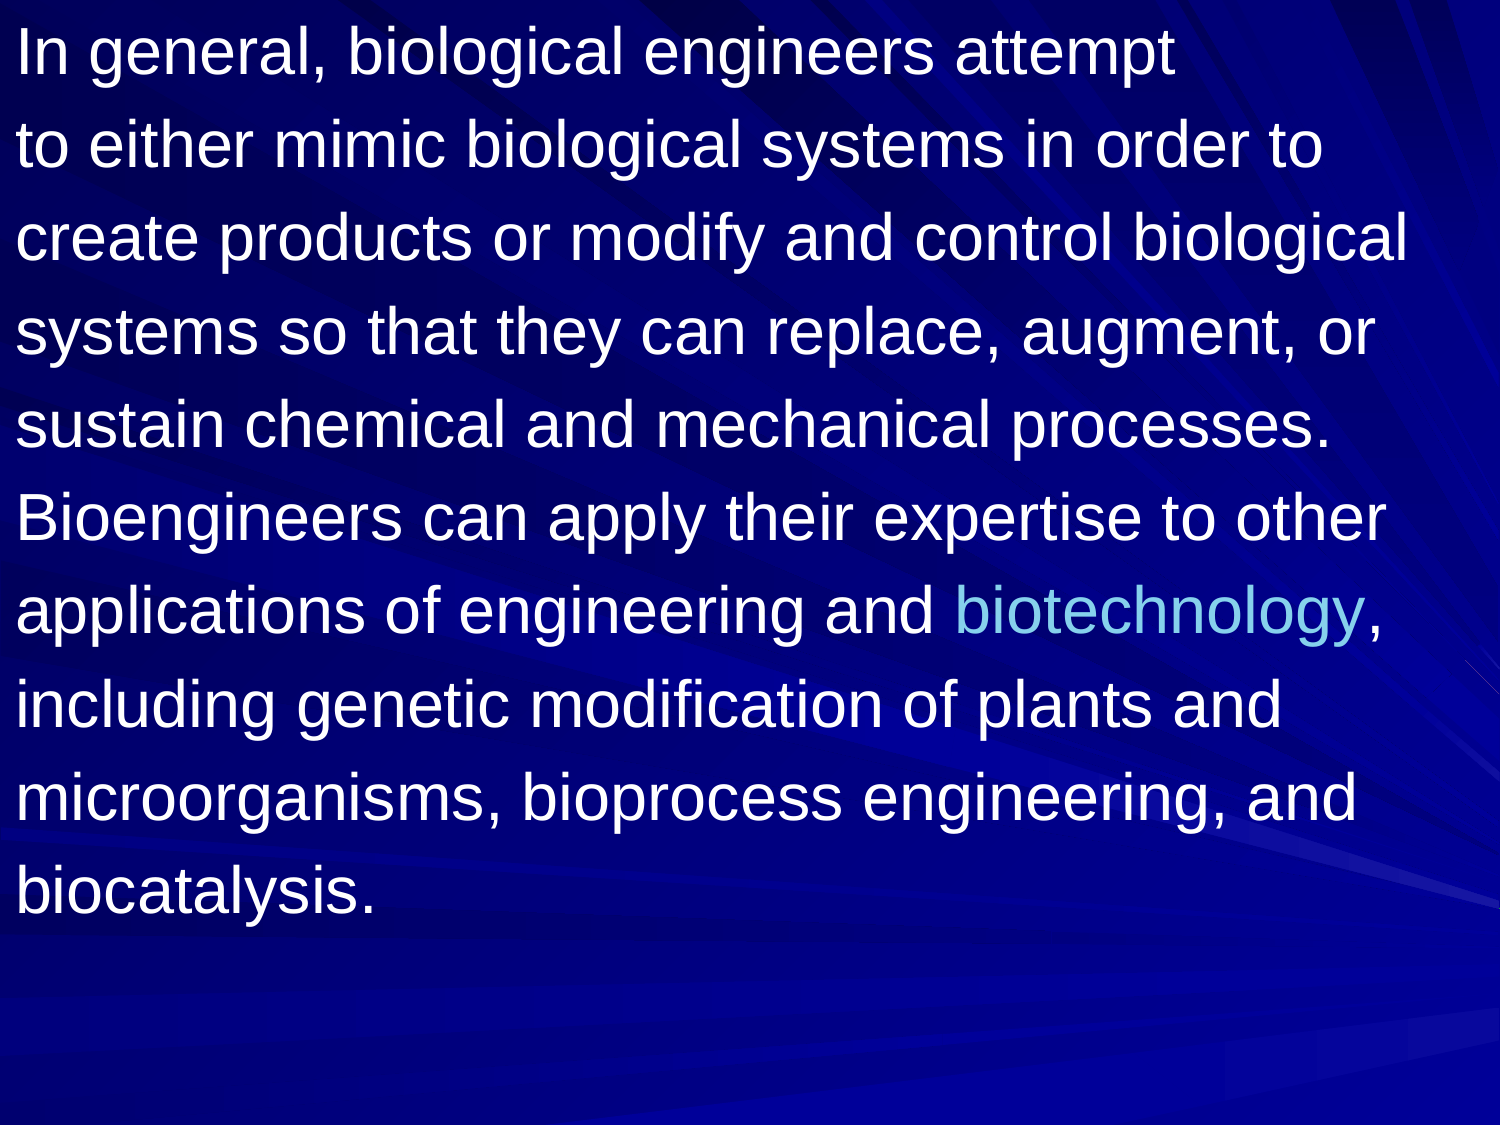

In general, biological engineers attempt
to either mimic biological systems in order to
create products or modify and control biological
systems so that they can replace, augment, or
sustain chemical and mechanical processes.
Bioengineers can apply their expertise to other
applications of engineering and biotechnology,
including genetic modification of plants and
microorganisms, bioprocess engineering, and
biocatalysis.